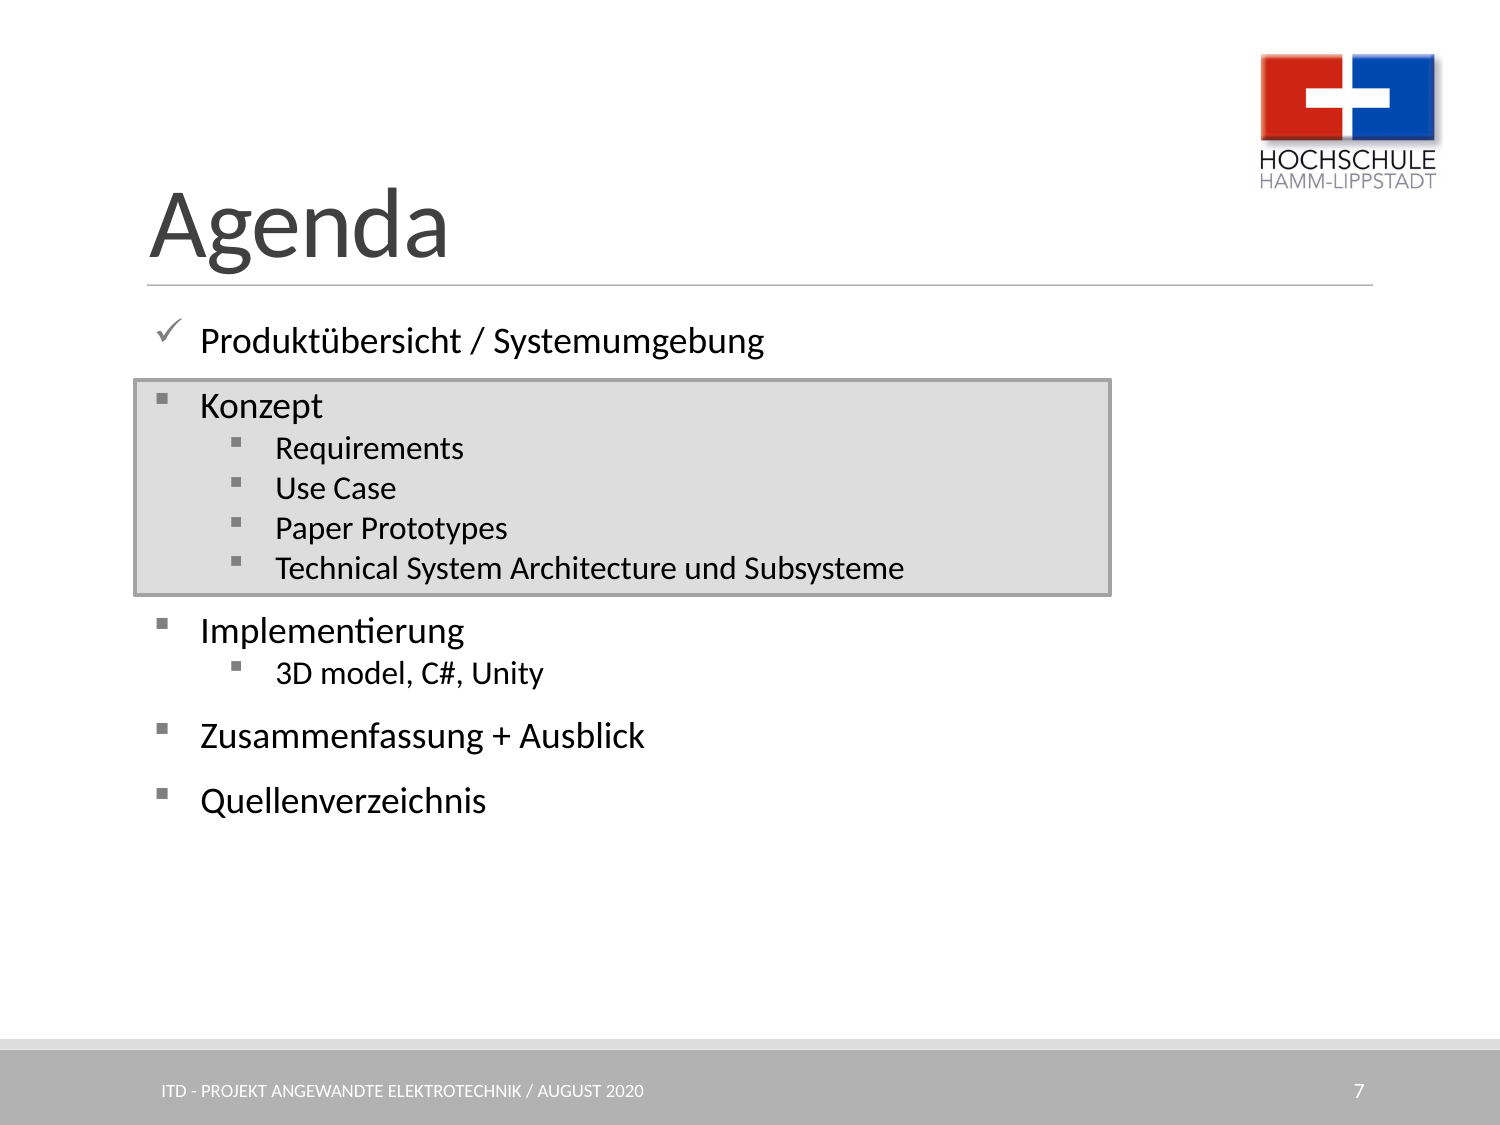

Agenda
Produktübersicht / Systemumgebung

Konzept
Requirements
Use Case
Paper Prototypes
Technical System Architecture und Subsysteme

Implementierung
3D model, C#, Unity

Zusammenfassung + Ausblick

Quellenverzeichnis

ITD - Projekt angewandte Elektrotechnik / August 2020
7